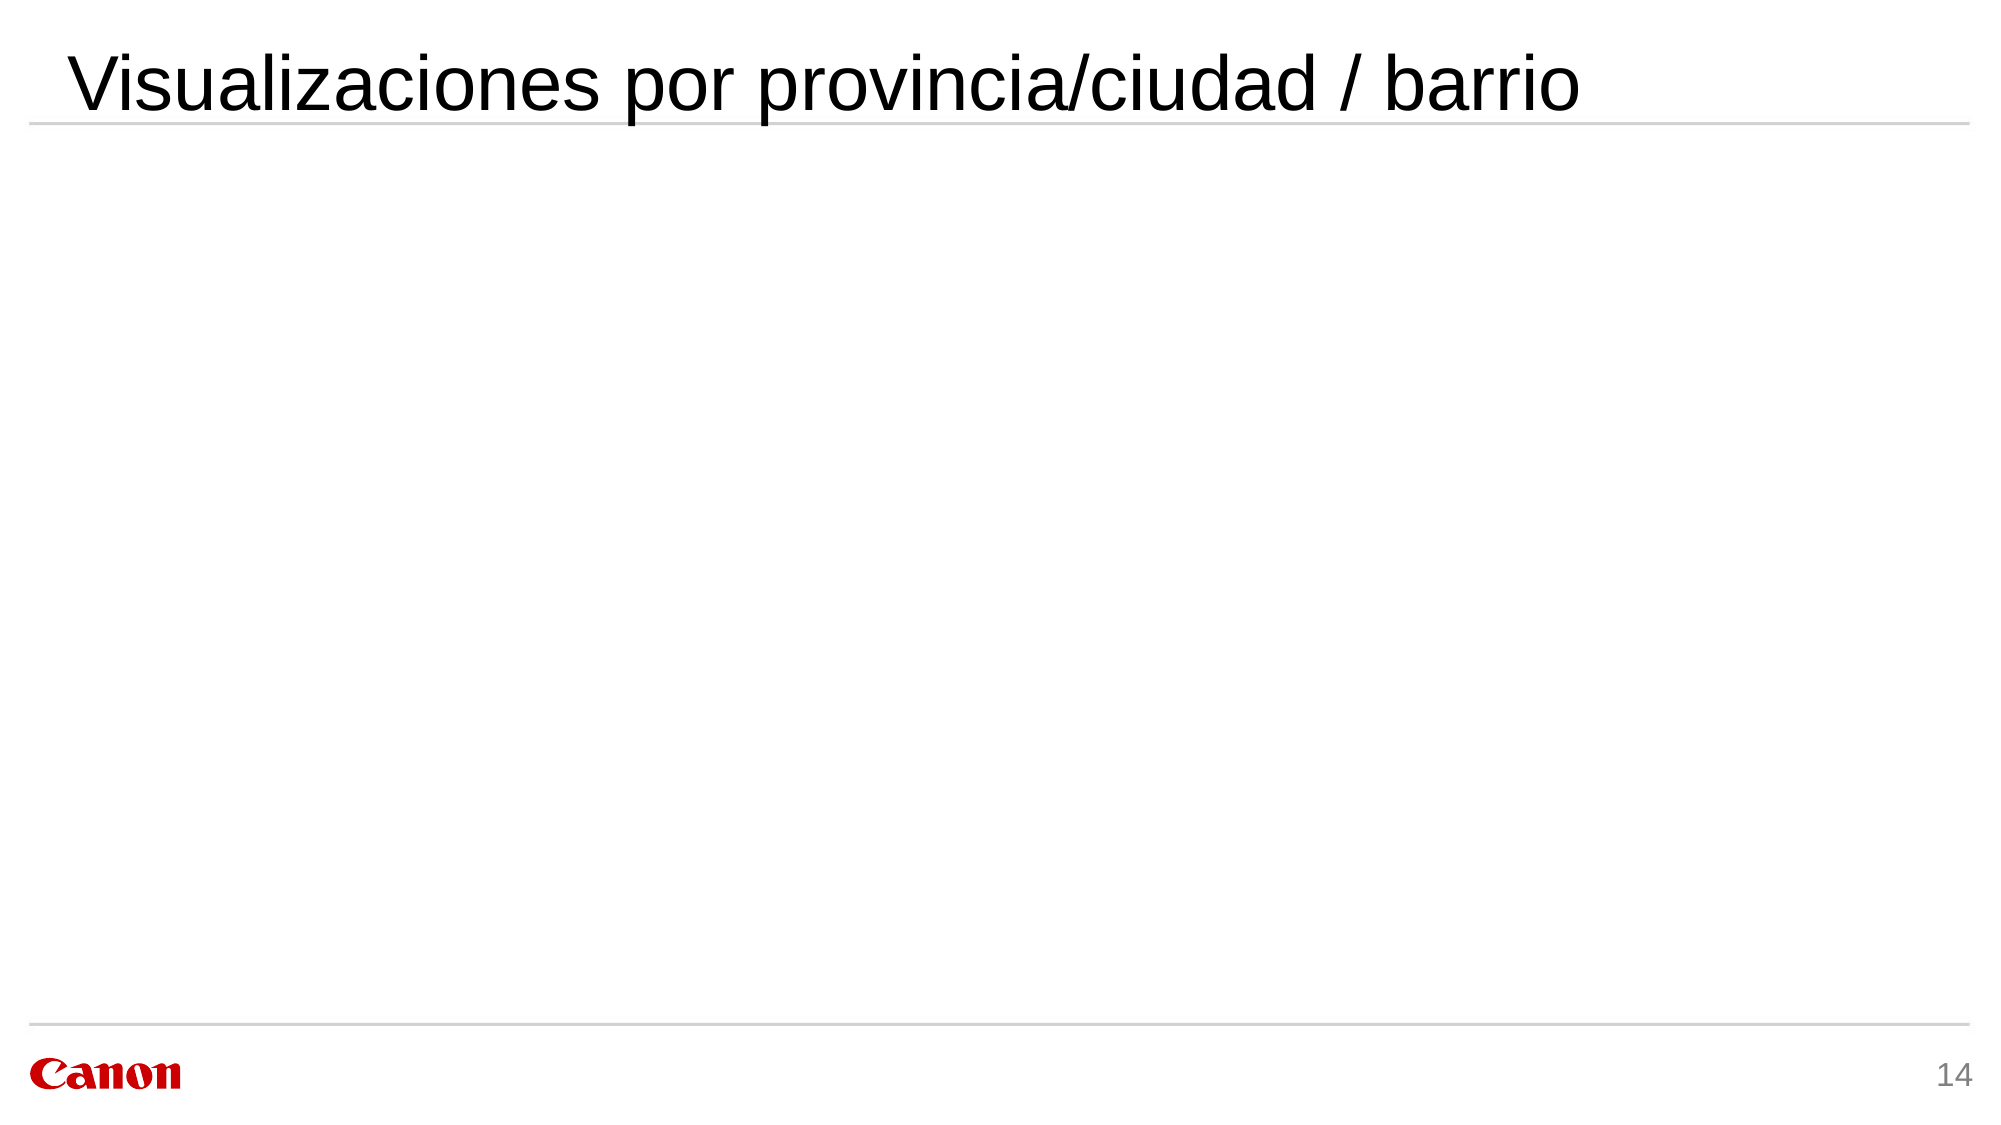

# Visualizaciones por provincia/ciudad / barrio
14